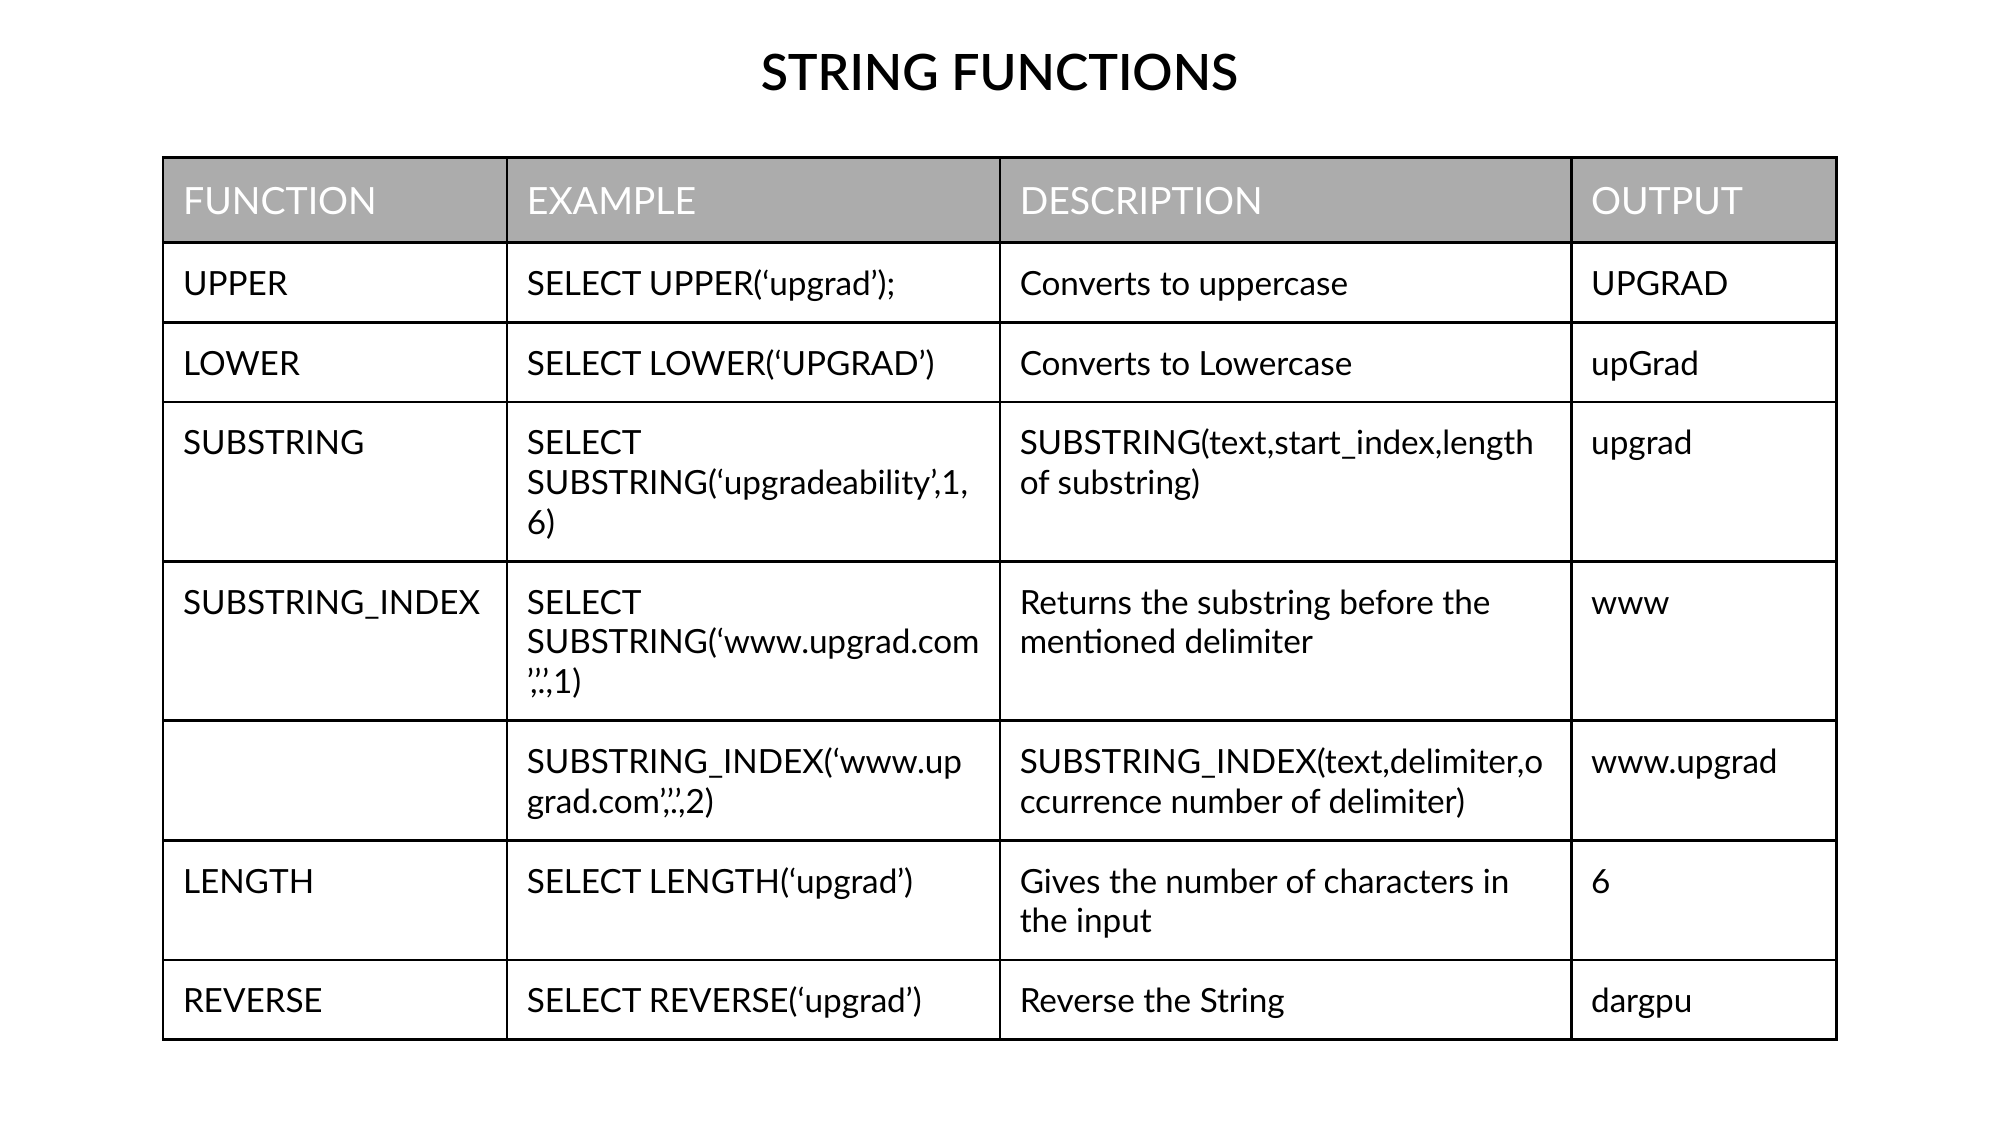

STRING FUNCTIONS
| FUNCTION | EXAMPLE | DESCRIPTION | OUTPUT |
| --- | --- | --- | --- |
| UPPER | SELECT UPPER(‘upgrad’); | Converts to uppercase | UPGRAD |
| LOWER | SELECT LOWER(‘UPGRAD’) | Converts to Lowercase | upGrad |
| SUBSTRING | SELECT SUBSTRING(‘upgradeability’,1,6) | SUBSTRING(text,start\_index,length of substring) | upgrad |
| SUBSTRING\_INDEX | SELECT SUBSTRING(‘www.upgrad.com’,’.’,1) | Returns the substring before the mentioned delimiter | www |
|  | SUBSTRING\_INDEX(‘www.upgrad.com’,’.’,2) | SUBSTRING\_INDEX(text,delimiter,occurrence number of delimiter) | www.upgrad |
| LENGTH | SELECT LENGTH(‘upgrad’) | Gives the number of characters in the input | 6 |
| REVERSE | SELECT REVERSE(‘upgrad’) | Reverse the String | dargpu |